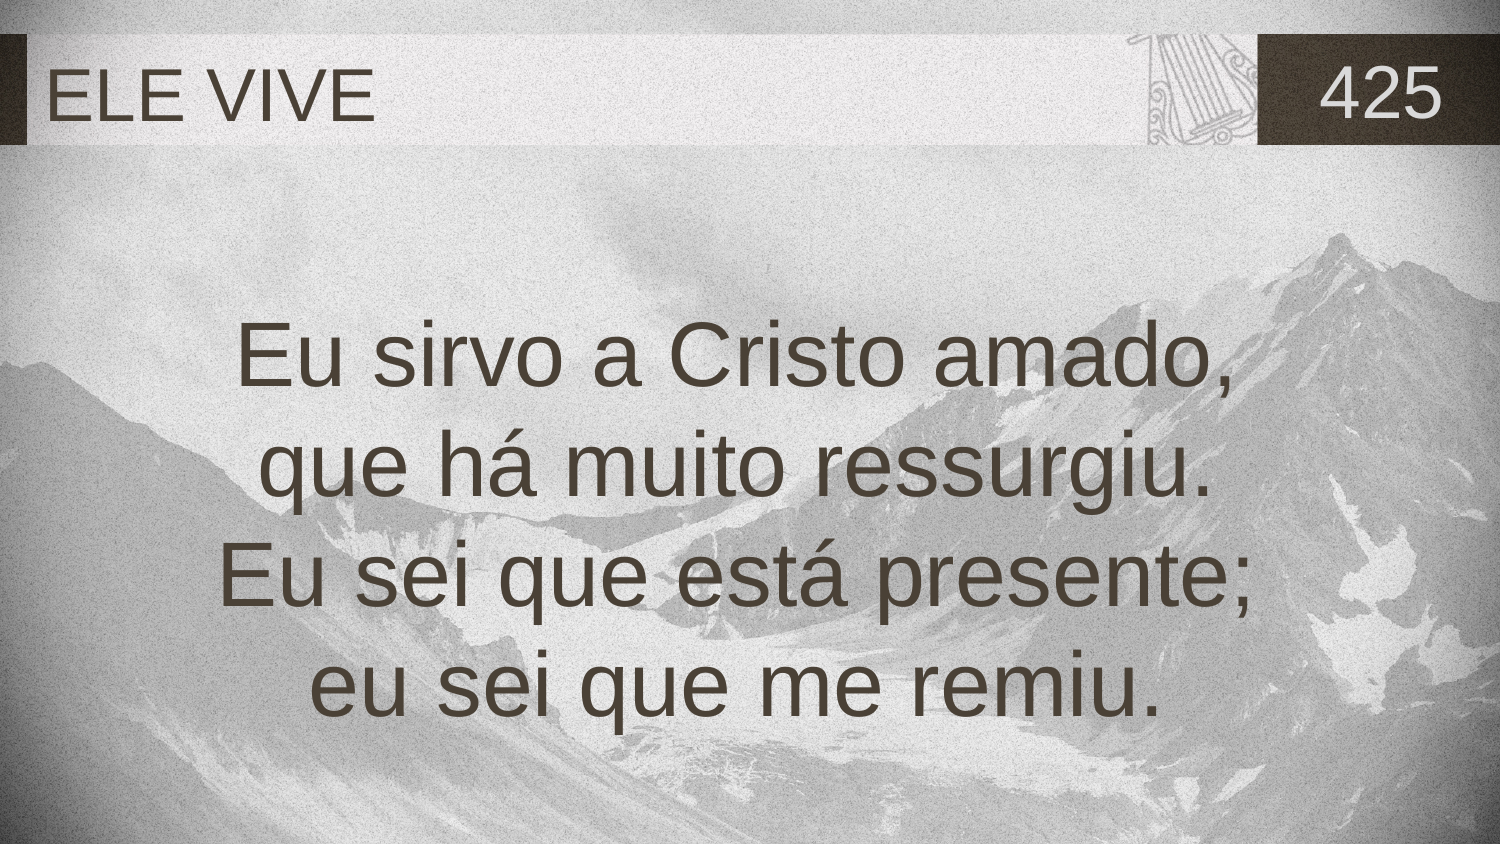

# ELE VIVE
425
Eu sirvo a Cristo amado,
que há muito ressurgiu.
Eu sei que está presente;
eu sei que me remiu.